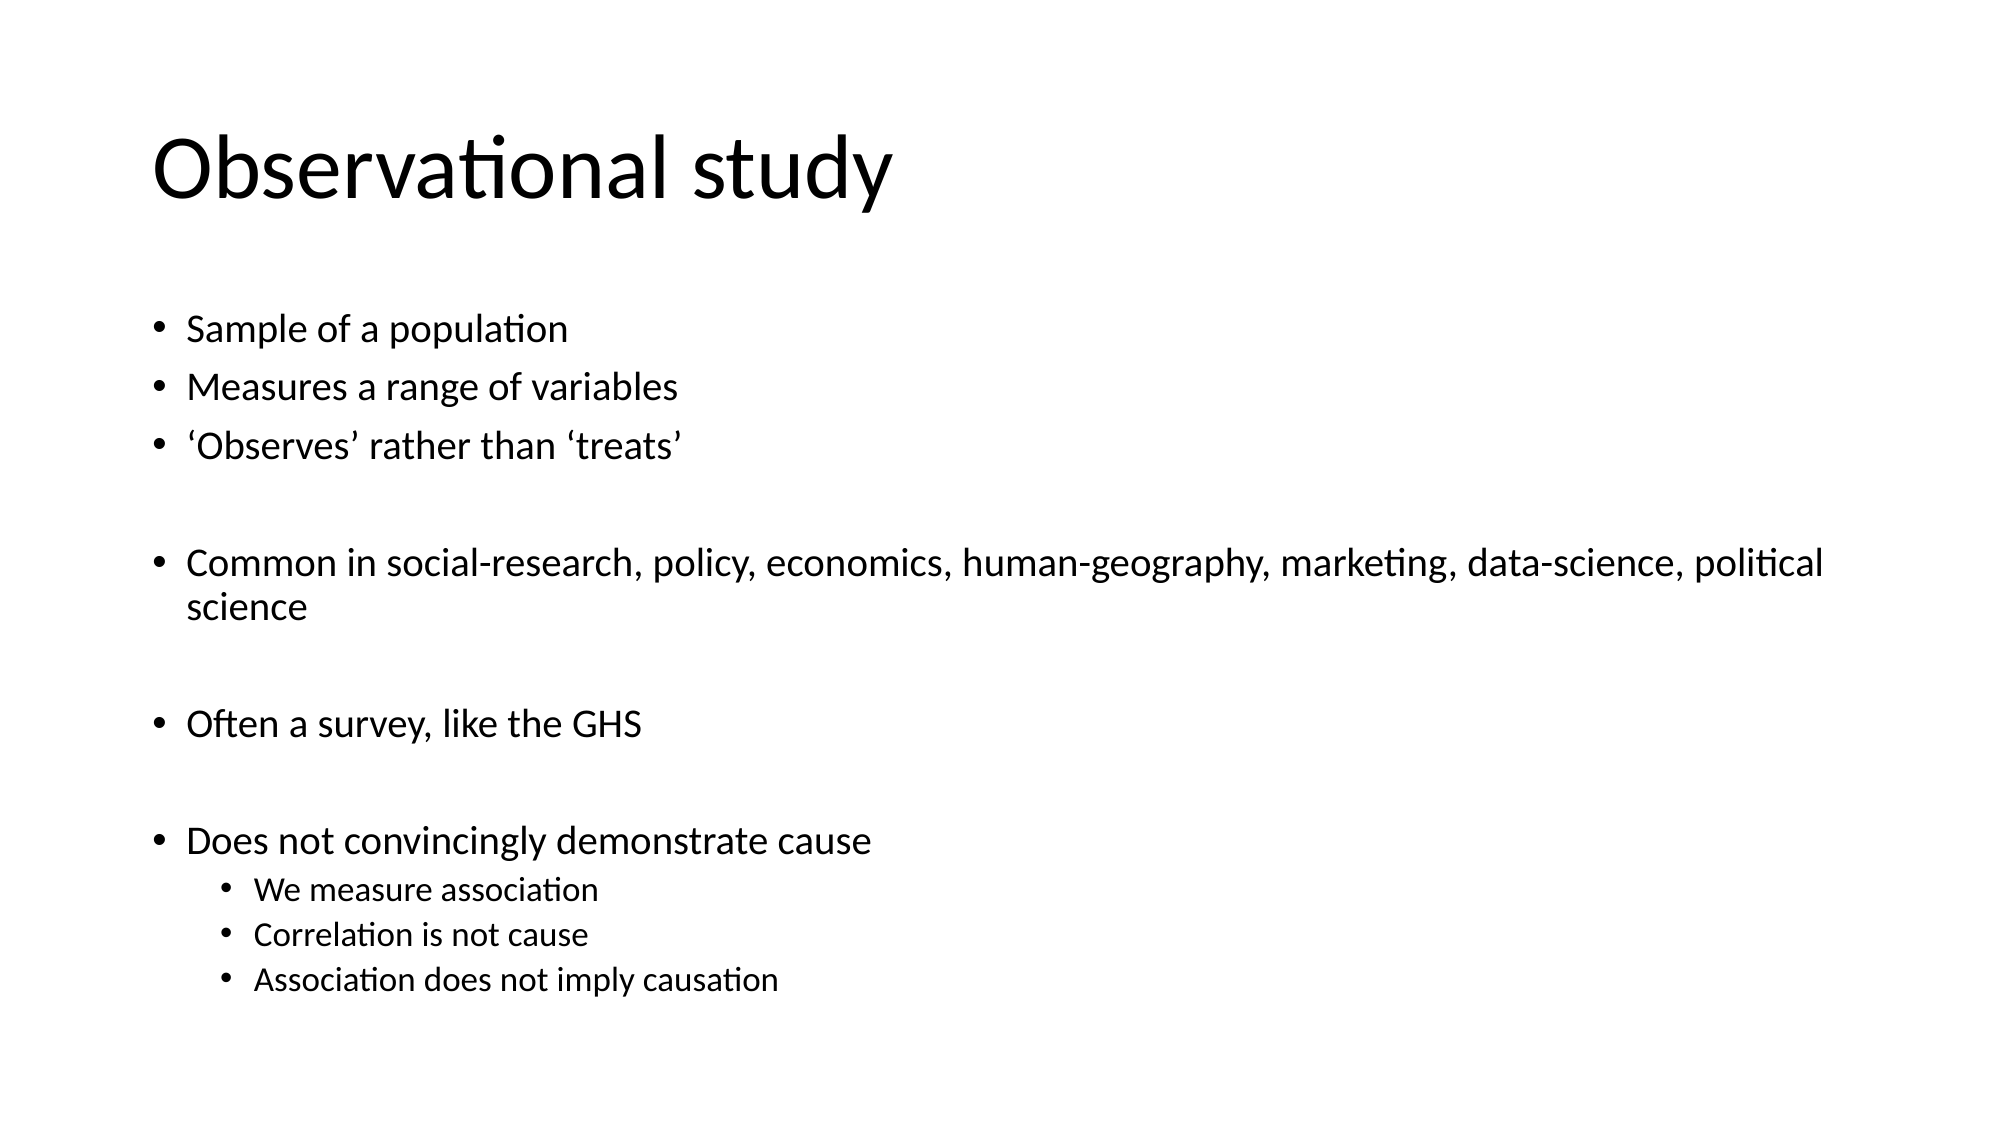

# Observational study
Sample of a population
Measures a range of variables
‘Observes’ rather than ‘treats’

Common in social-research, policy, economics, human-geography, marketing, data-science, political science

Often a survey, like the GHS

Does not convincingly demonstrate cause
We measure association
Correlation is not cause
Association does not imply causation